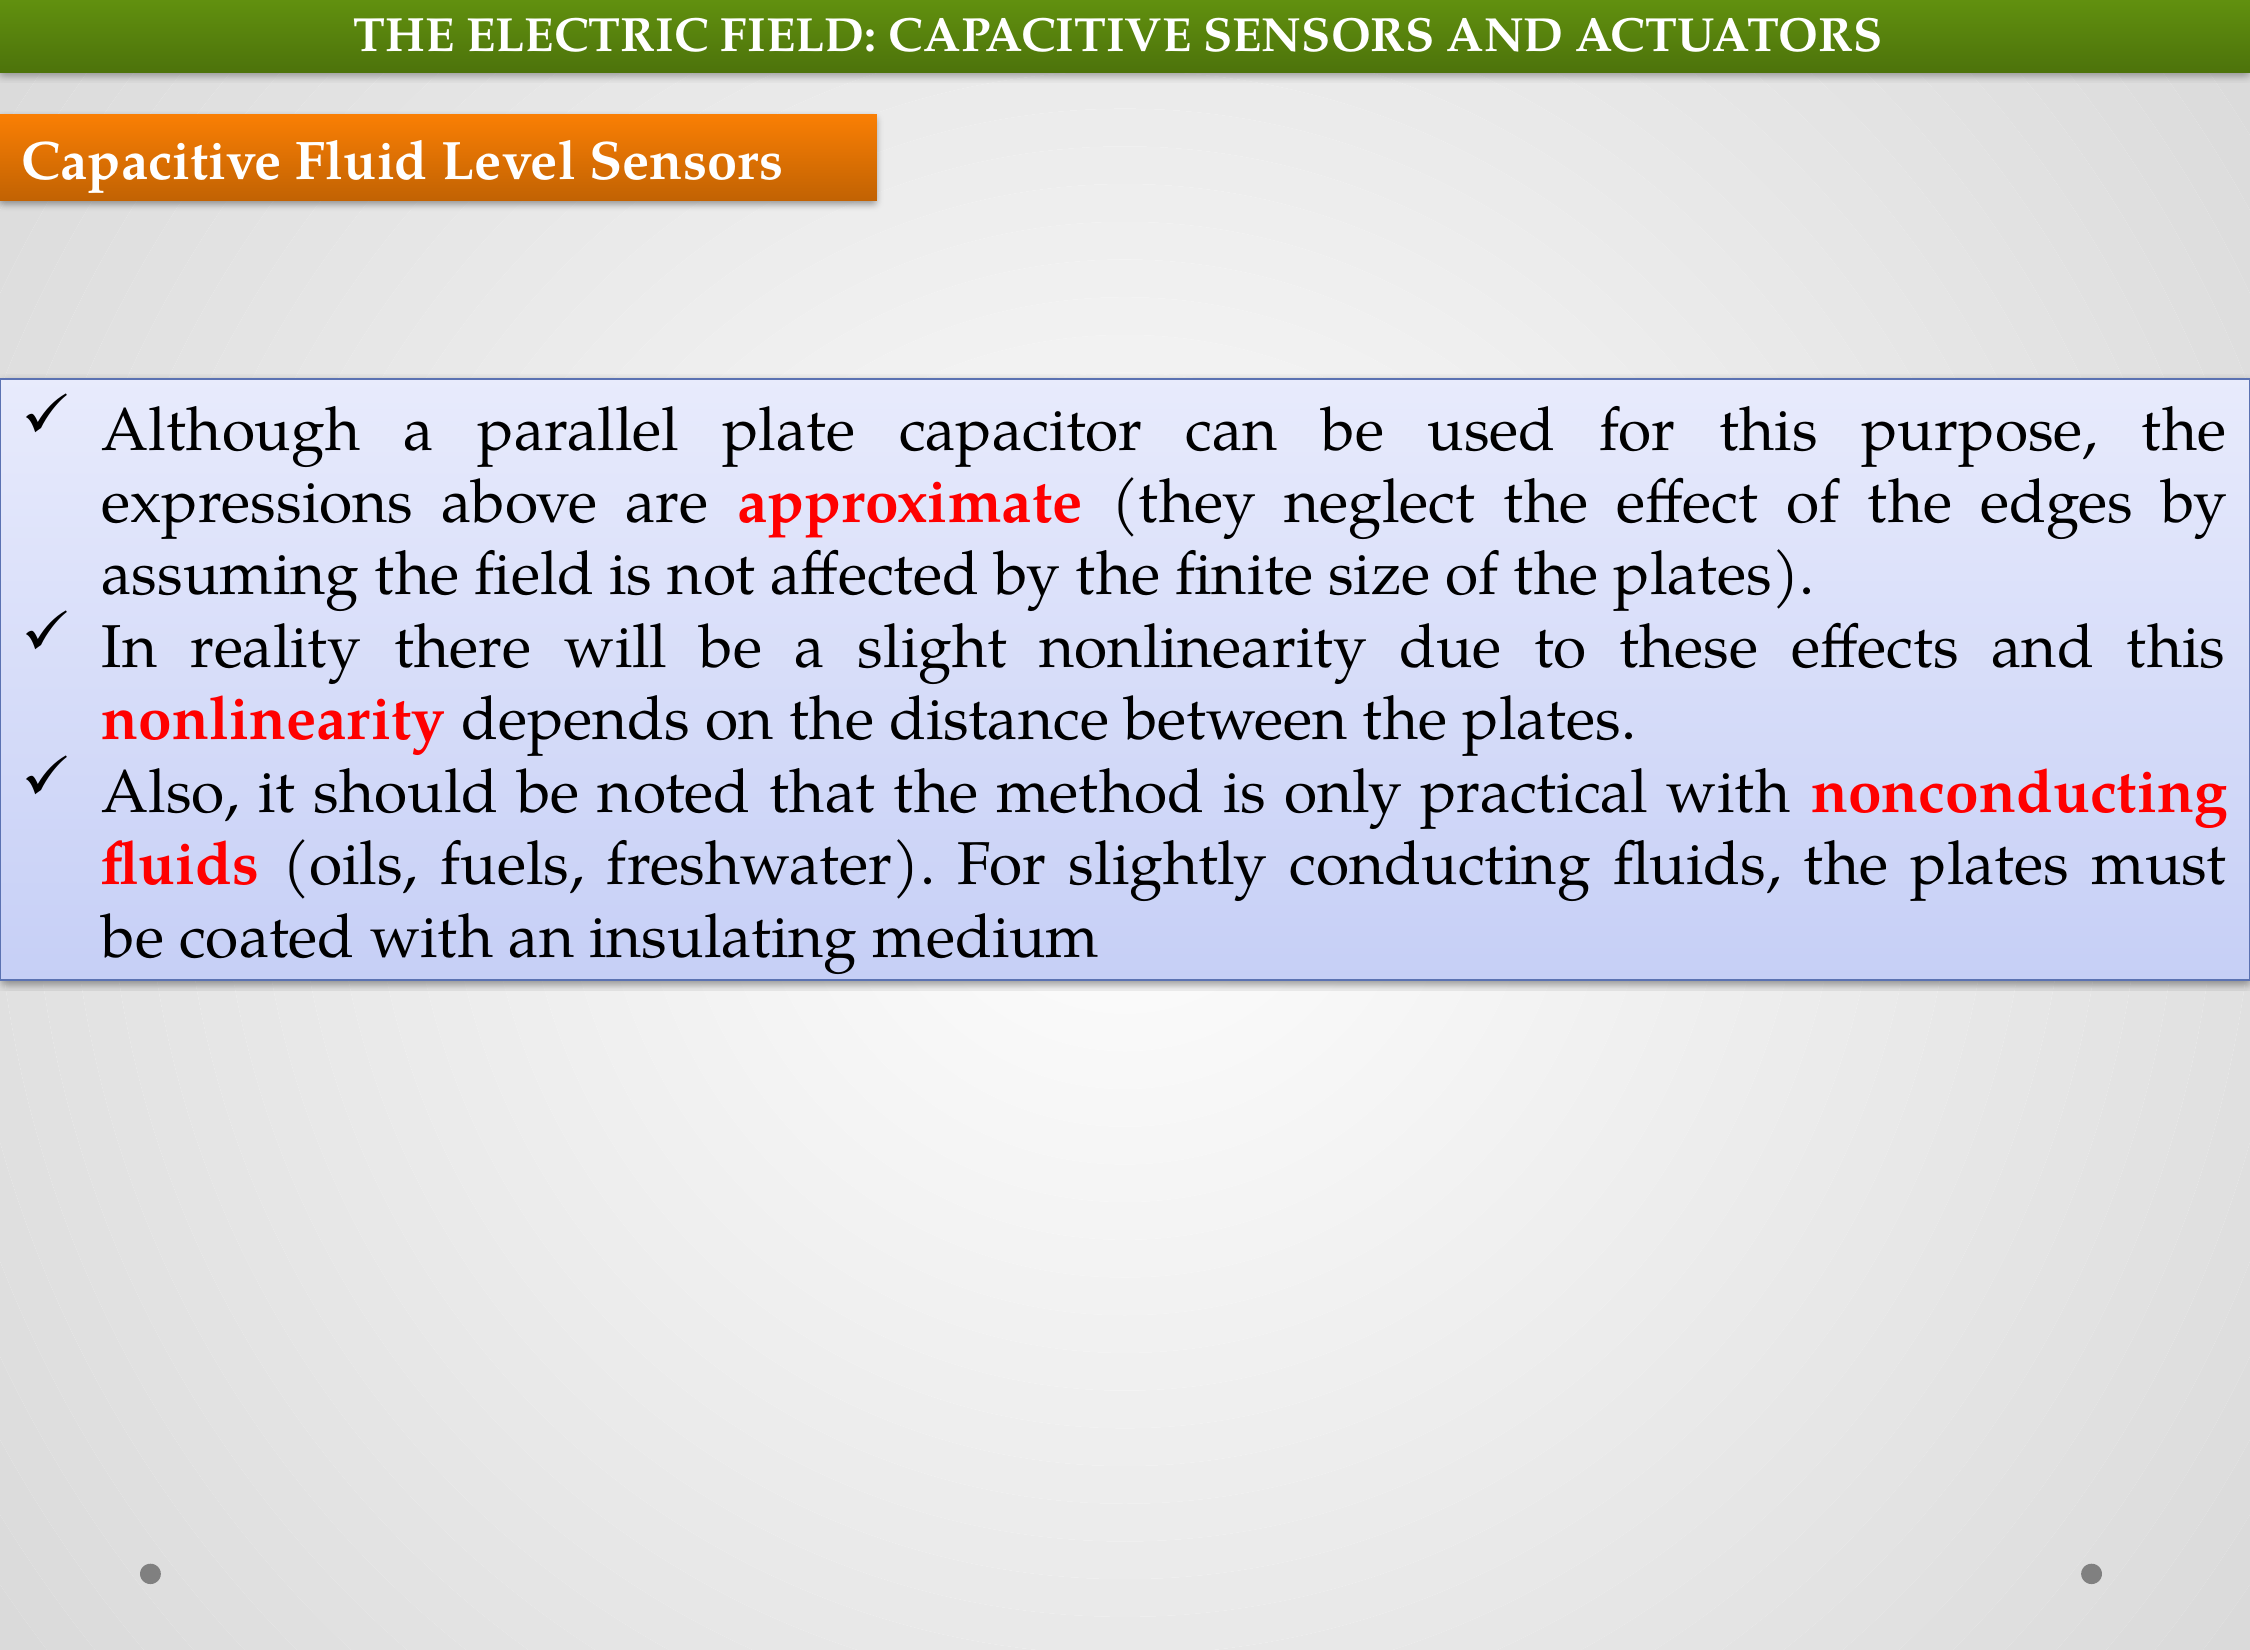

THE ELECTRIC FIELD: CAPACITIVE SENSORS AND ACTUATORS
Capacitive Fluid Level Sensors
Although a parallel plate capacitor can be used for this purpose, the expressions above are approximate (they neglect the effect of the edges by assuming the field is not affected by the finite size of the plates).
In reality there will be a slight nonlinearity due to these effects and this nonlinearity depends on the distance between the plates.
Also, it should be noted that the method is only practical with nonconducting fluids (oils, fuels, freshwater). For slightly conducting fluids, the plates must be coated with an insulating medium